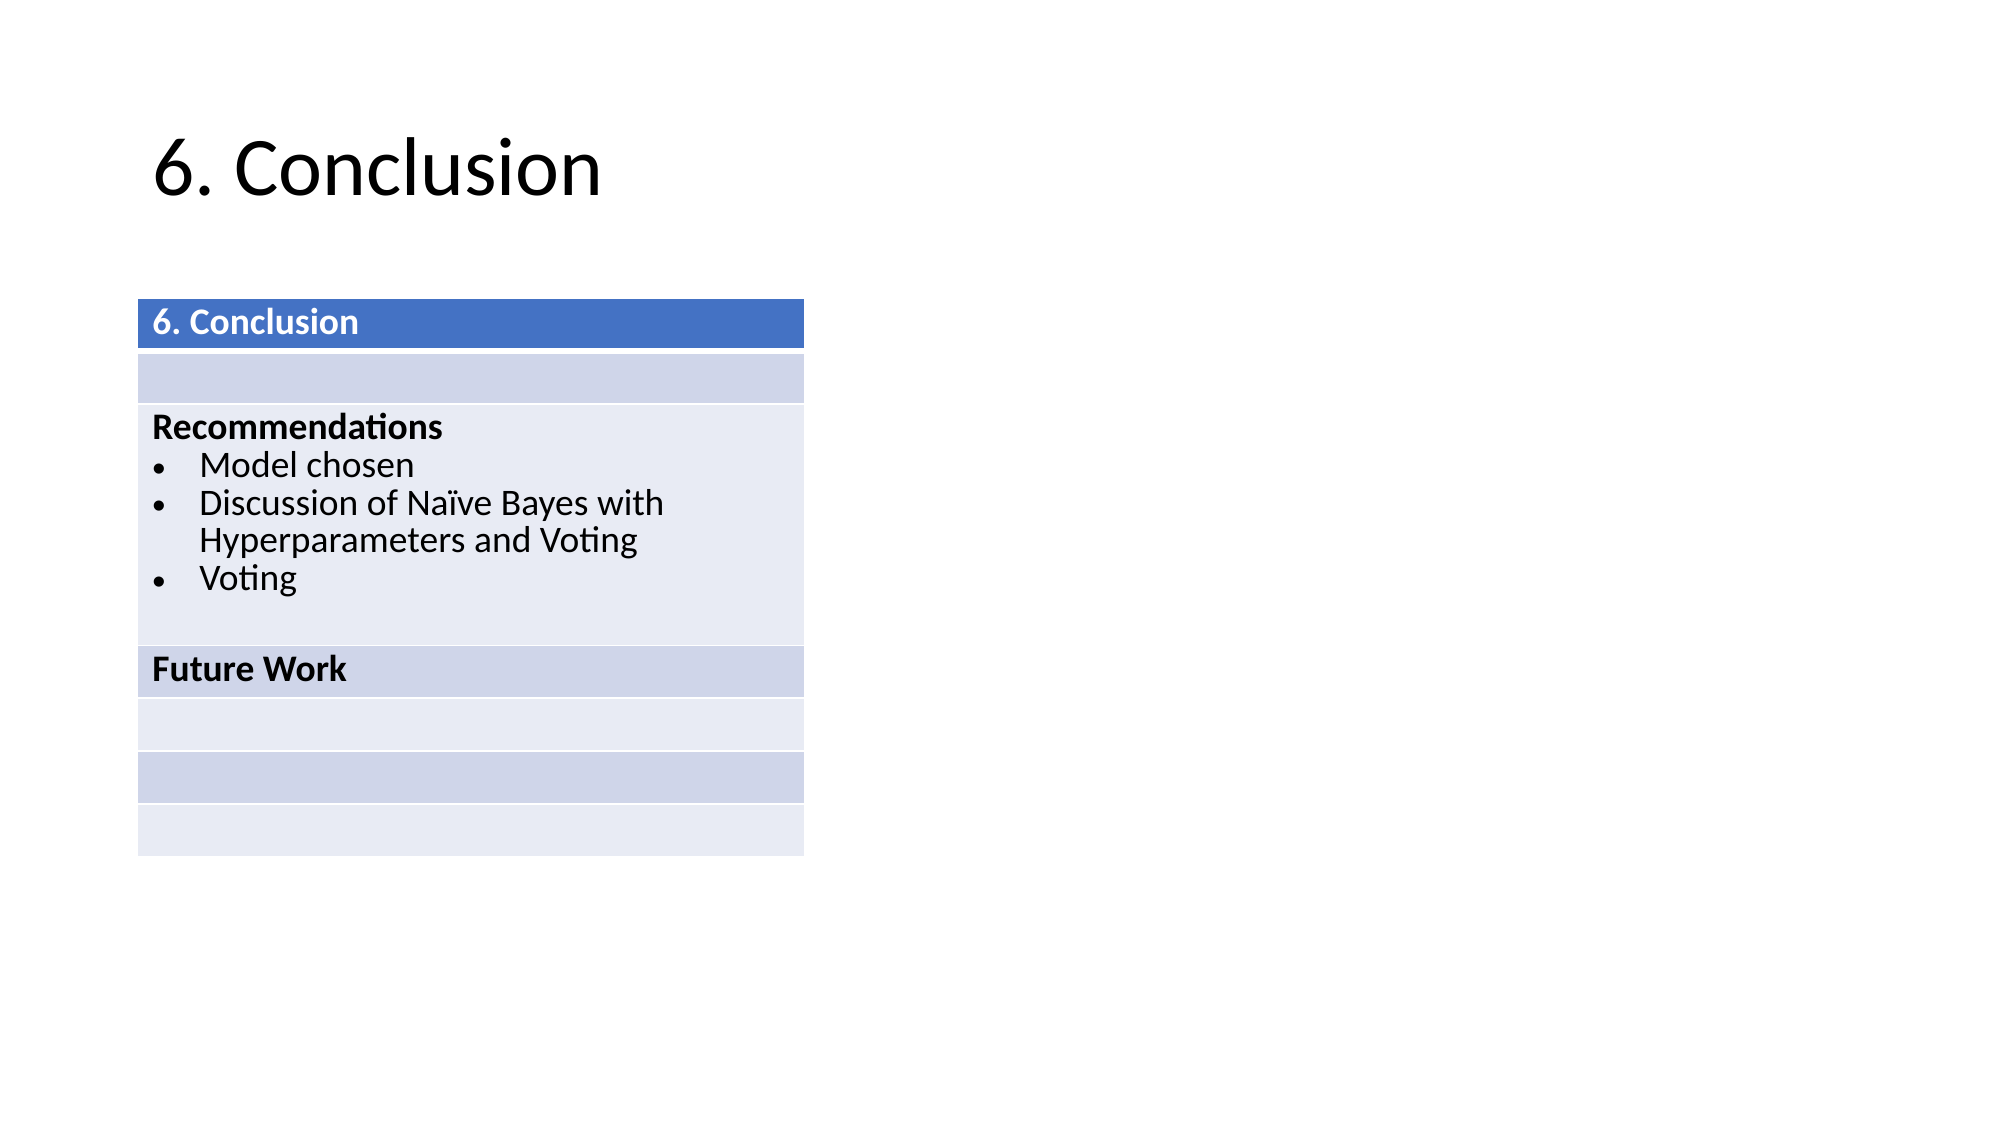

# 6. Conclusion
| 6. Conclusion |
| --- |
|  |
| Recommendations Model chosen Discussion of Naïve Bayes with Hyperparameters and Voting Voting |
| Future Work |
|  |
|  |
|  |